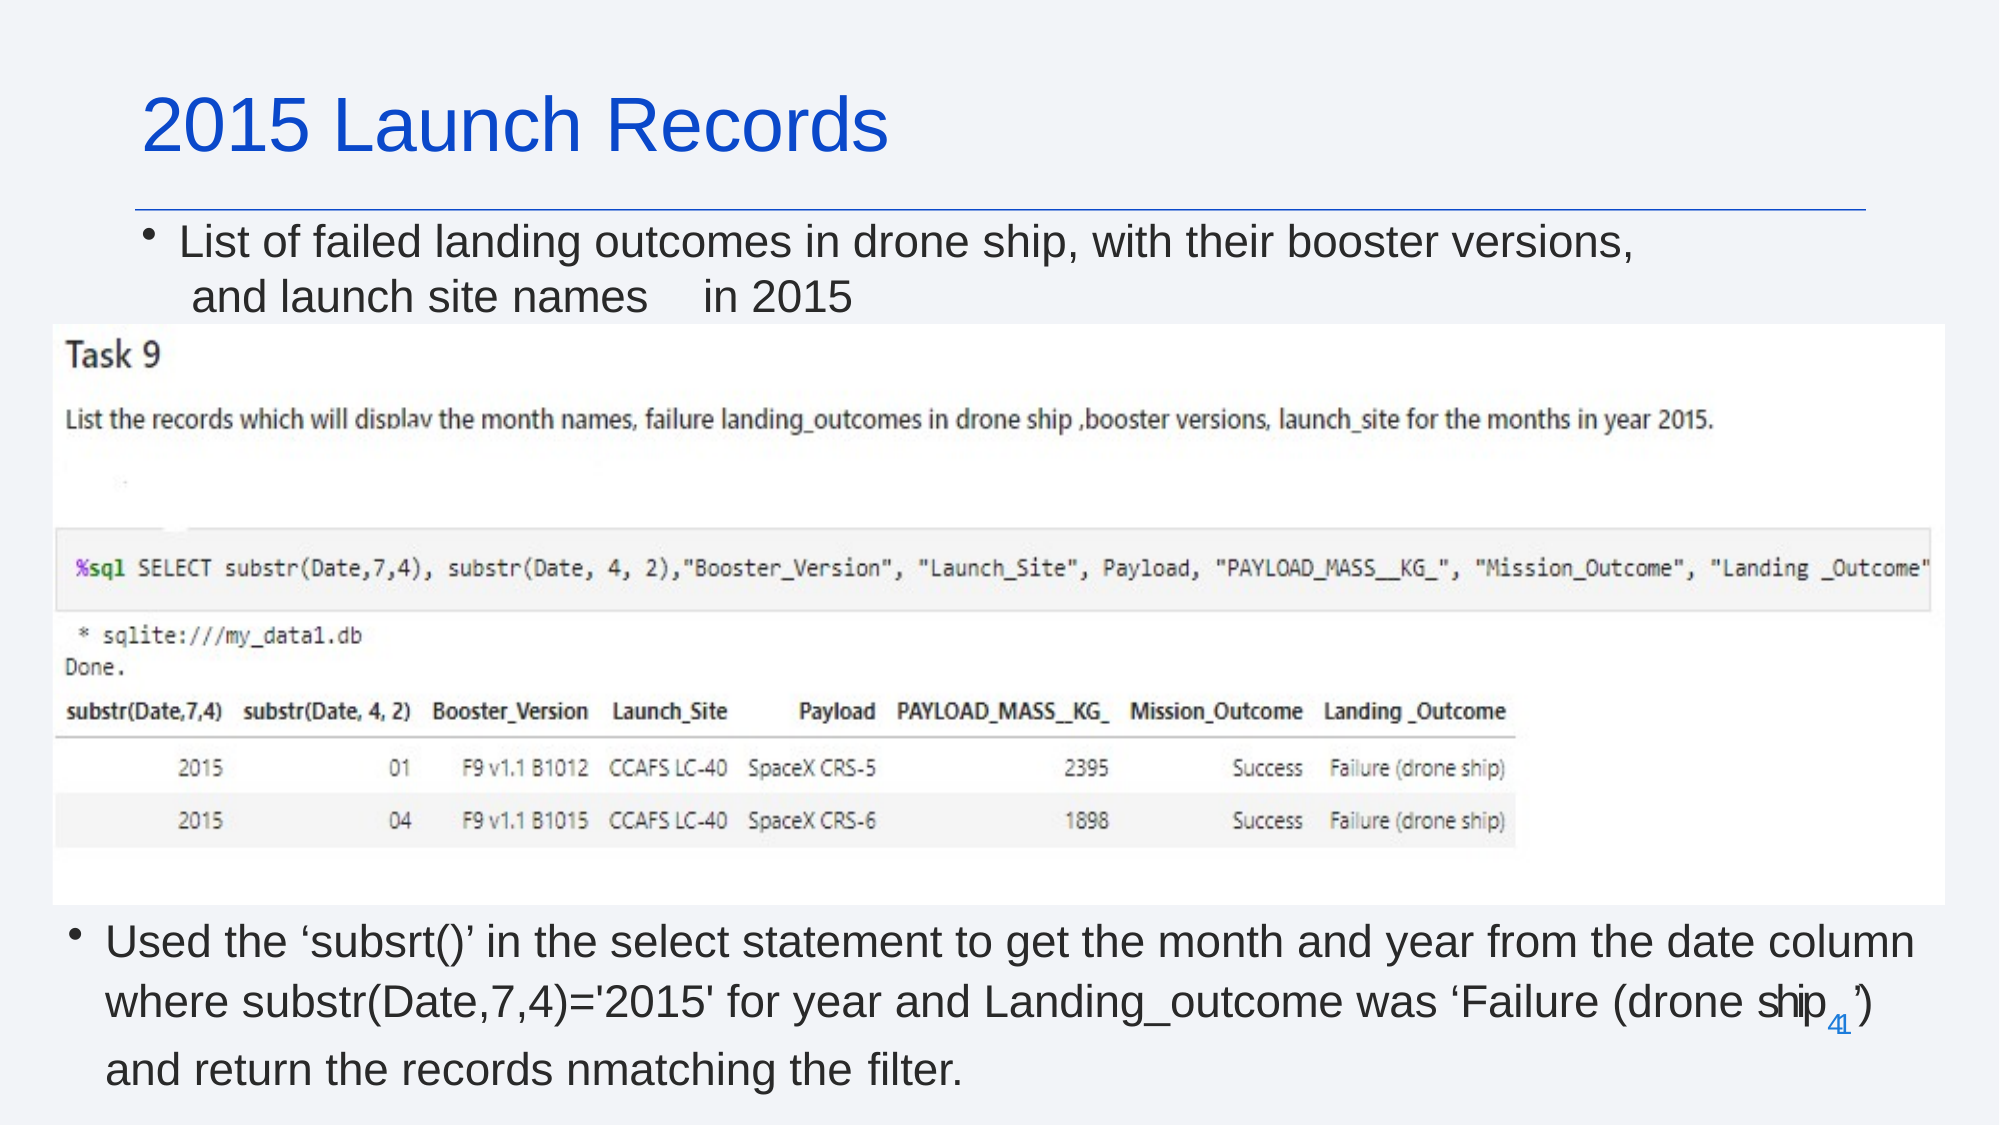

# 2015 Launch Records
List of failed landing outcomes in drone ship, with their booster versions,  and launch site names	in 2015

Used the ‘subsrt()’ in the select statement to get the month and year from the date column  where substr(Date,7,4)='2015' for year and Landing_outcome was ‘Failure (drone ship41’)  and return the records nmatching the filter.